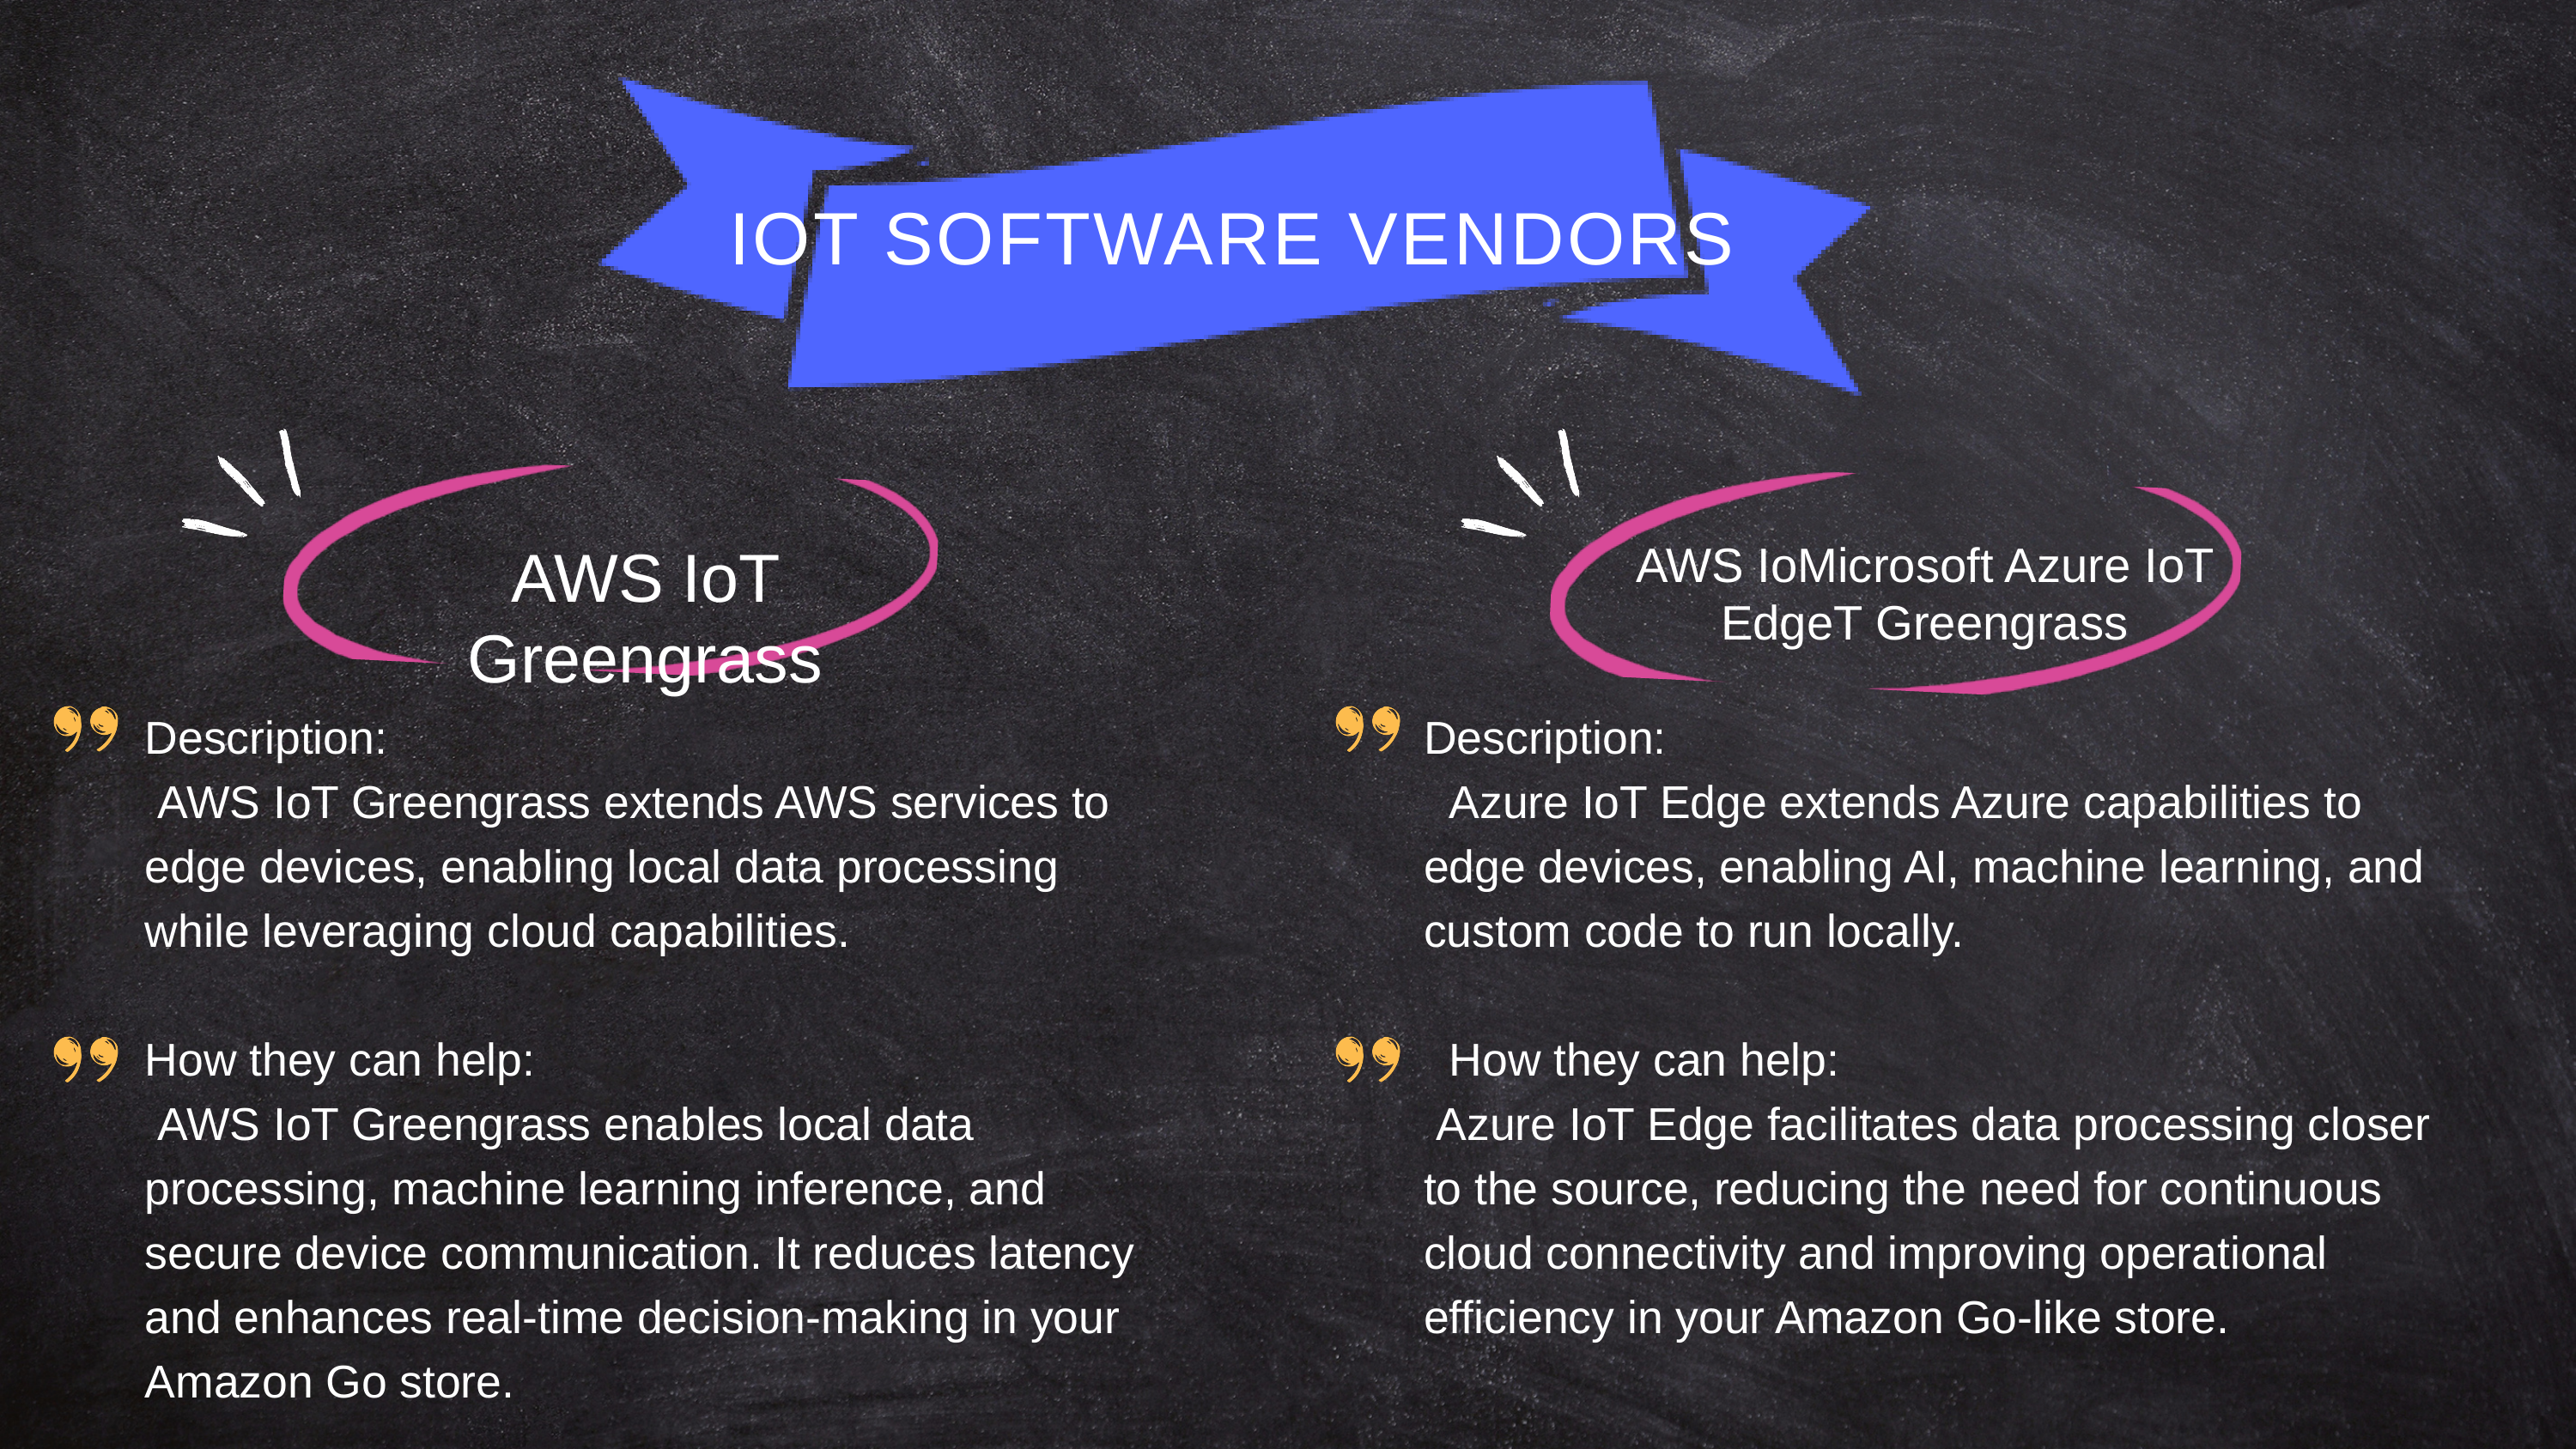

IOT SOFTWARE VENDORS

AWS IoT Greengrass
AWS IoMicrosoft Azure IoT EdgeT Greengrass
Description:
 AWS IoT Greengrass extends AWS services to edge devices, enabling local data processing while leveraging cloud capabilities.

How they can help:
 AWS IoT Greengrass enables local data processing, machine learning inference, and secure device communication. It reduces latency and enhances real-time decision-making in your Amazon Go store.

Description:
  Azure IoT Edge extends Azure capabilities to edge devices, enabling AI, machine learning, and custom code to run locally.

  How they can help:
 Azure IoT Edge facilitates data processing closer to the source, reducing the need for continuous cloud connectivity and improving operational efficiency in your Amazon Go-like store.